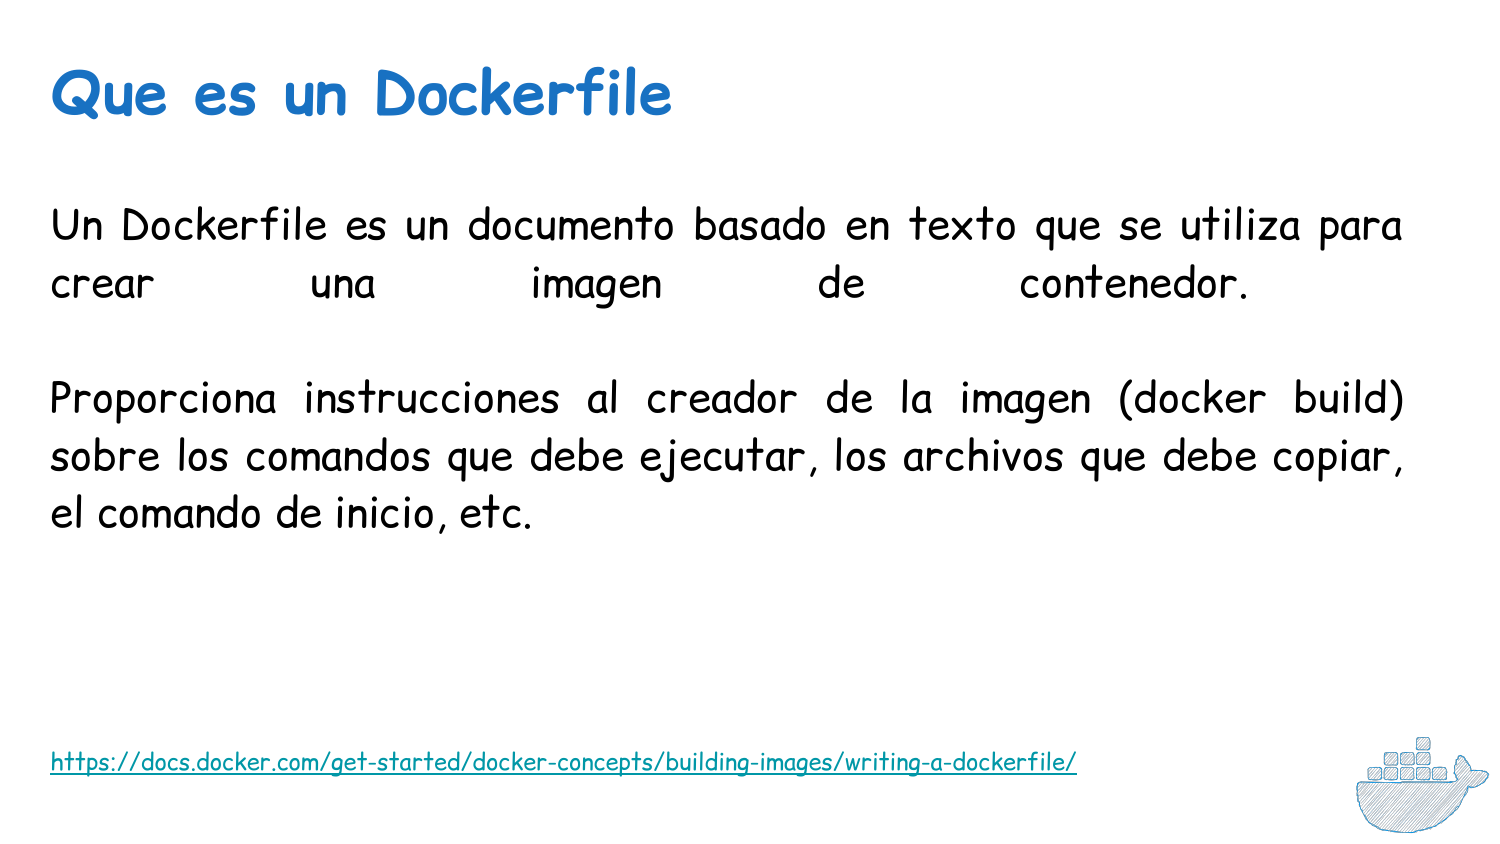

Que es un Dockerfile
Un Dockerfile es un documento basado en texto que se utiliza para crear una imagen de contenedor.
Proporciona instrucciones al creador de la imagen (docker build) sobre los comandos que debe ejecutar, los archivos que debe copiar, el comando de inicio, etc.
https://docs.docker.com/get-started/docker-concepts/building-images/writing-a-dockerfile/